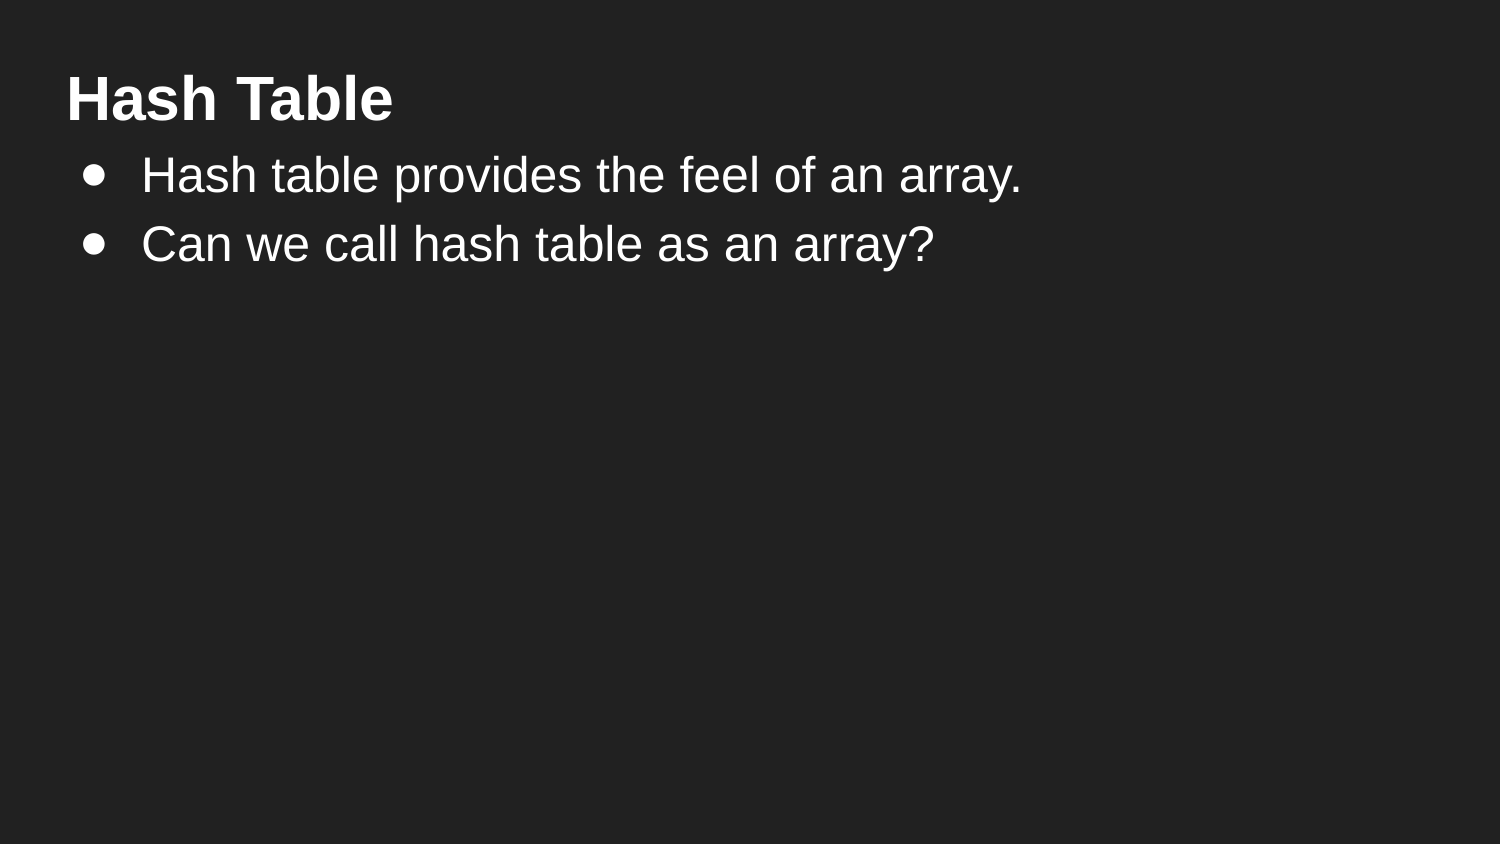

Hash Table
Hash table provides the feel of an array.
Can we call hash table as an array?